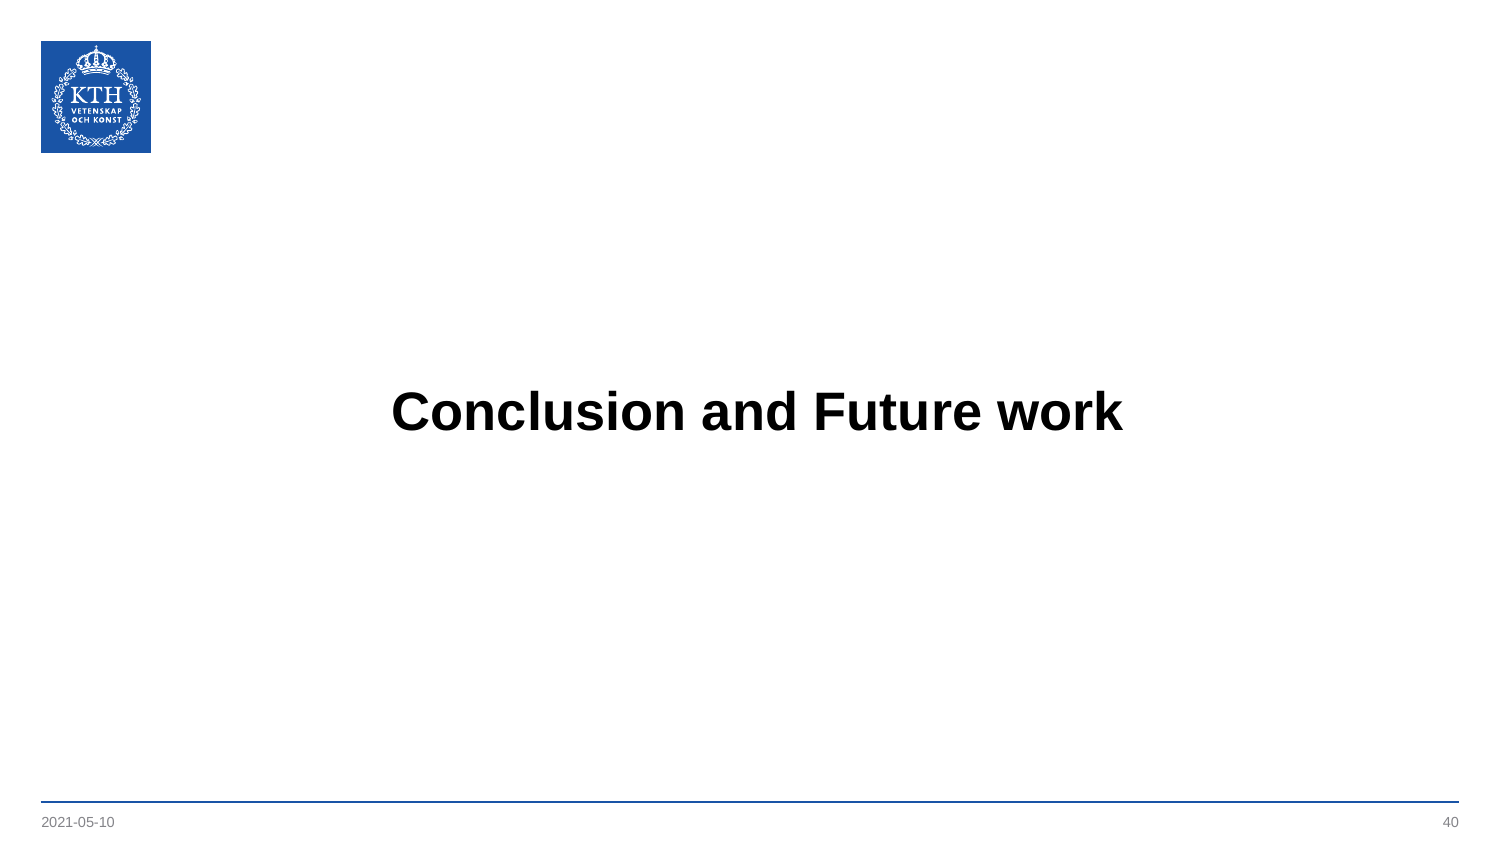

# Conclusion and Future work
2021-05-10
40